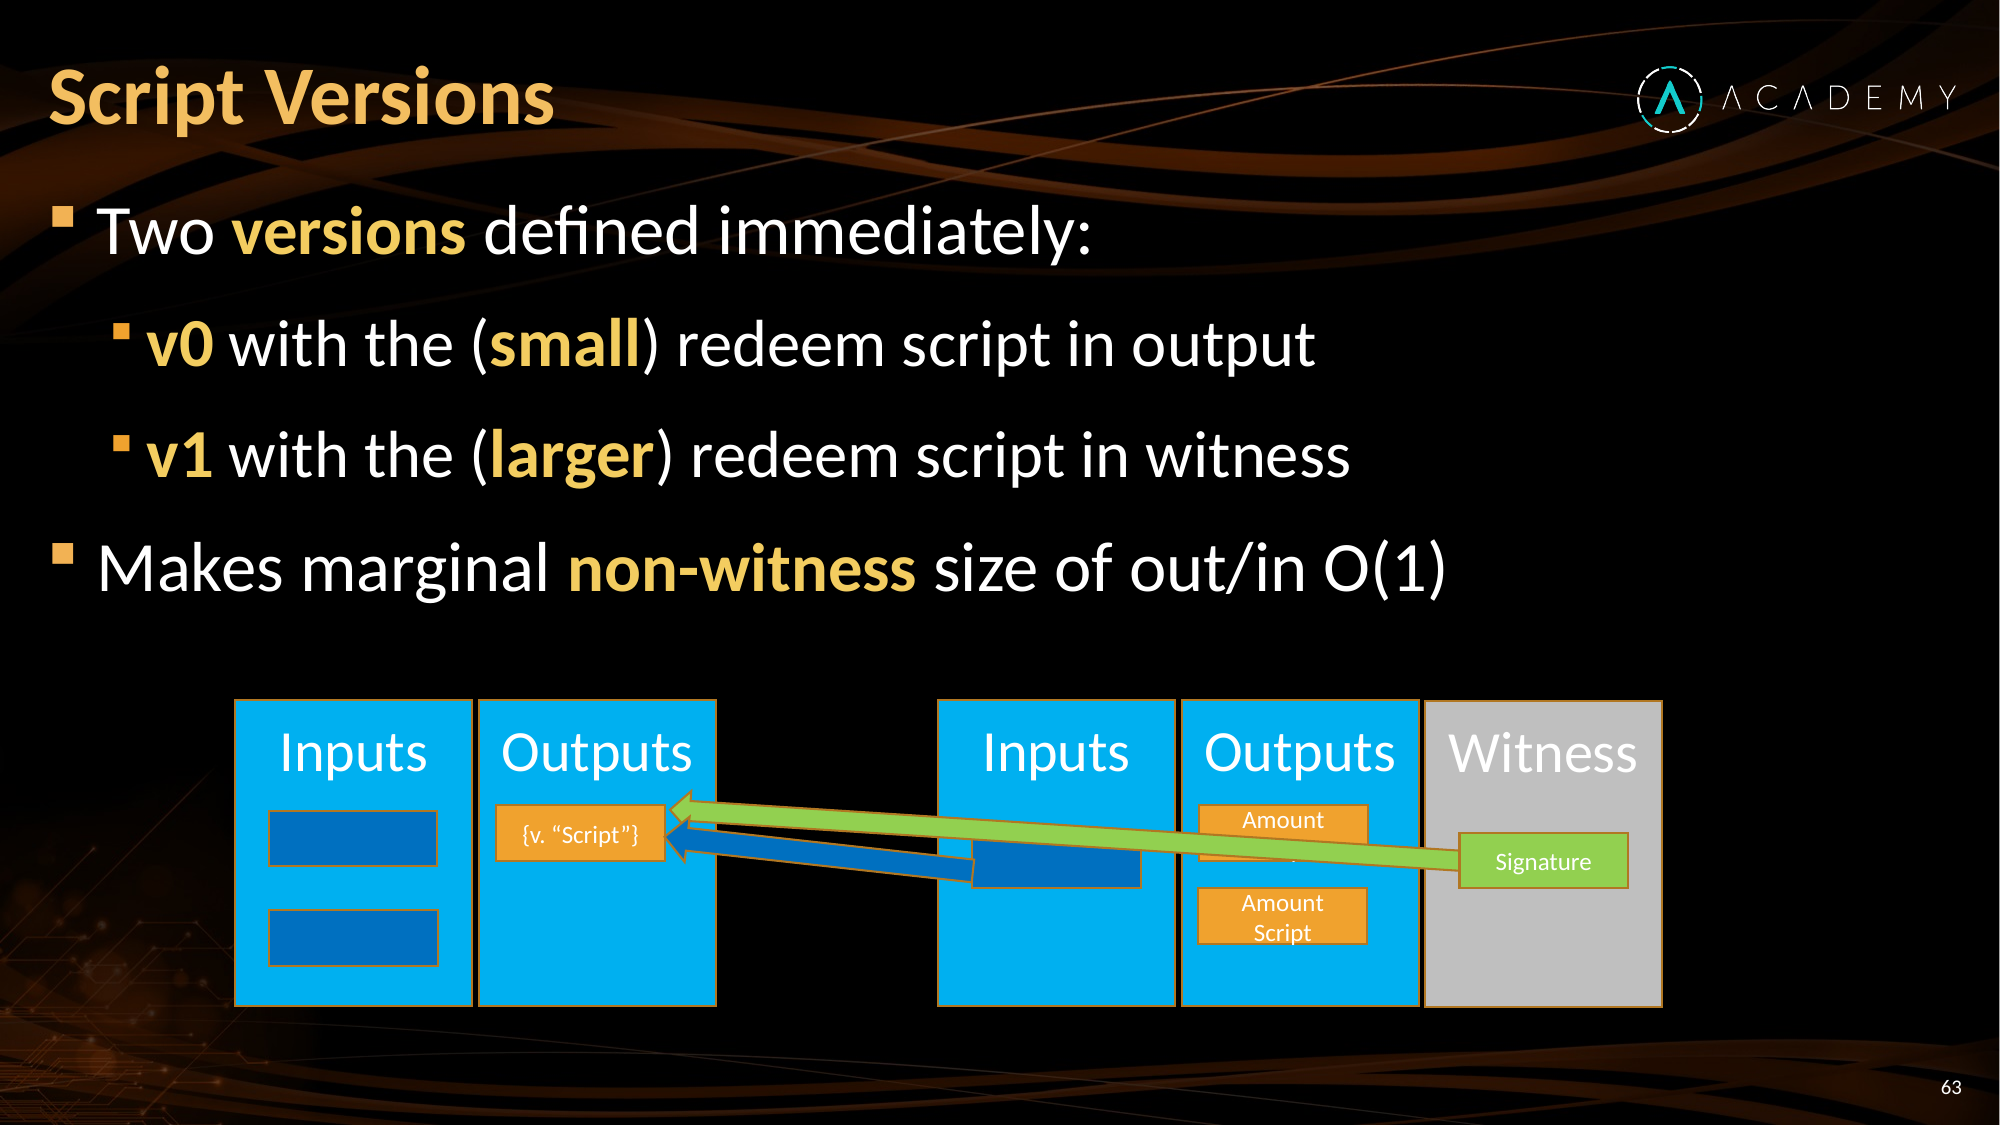

# Script Versions
Two versions defined immediately:
v0 with the (small) redeem script in output
v1 with the (larger) redeem script in witness
Makes marginal non-witness size of out/in O(1)
Inputs

Outputs

{v. “Script”}

Inputs

Outputs

Amount Script

Amount Script
Witness

Signature
63